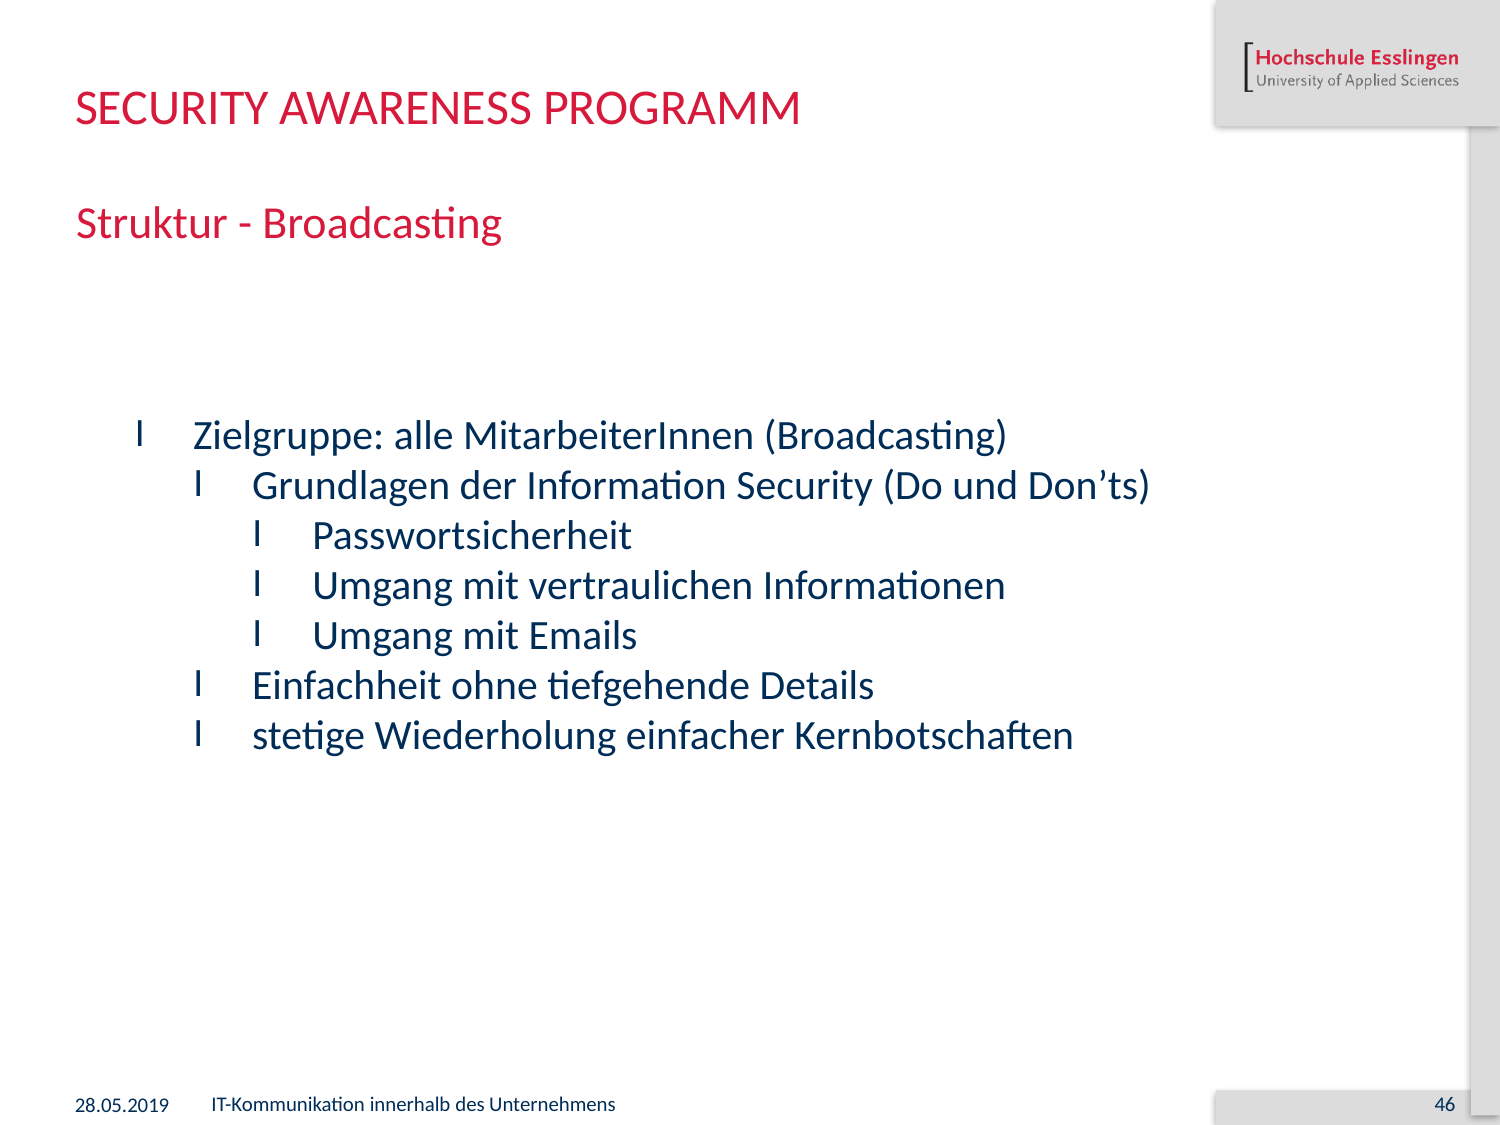

# Security Awareness Programm
Struktur - Broadcasting

Zielgruppe: alle MitarbeiterInnen (Broadcasting)
Grundlagen der Information Security (Do und Don’ts)
Passwortsicherheit
Umgang mit vertraulichen Informationen
Umgang mit Emails
Einfachheit ohne tiefgehende Details
stetige Wiederholung einfacher Kernbotschaften
28.05.2019
IT-Kommunikation innerhalb des Unternehmens
46